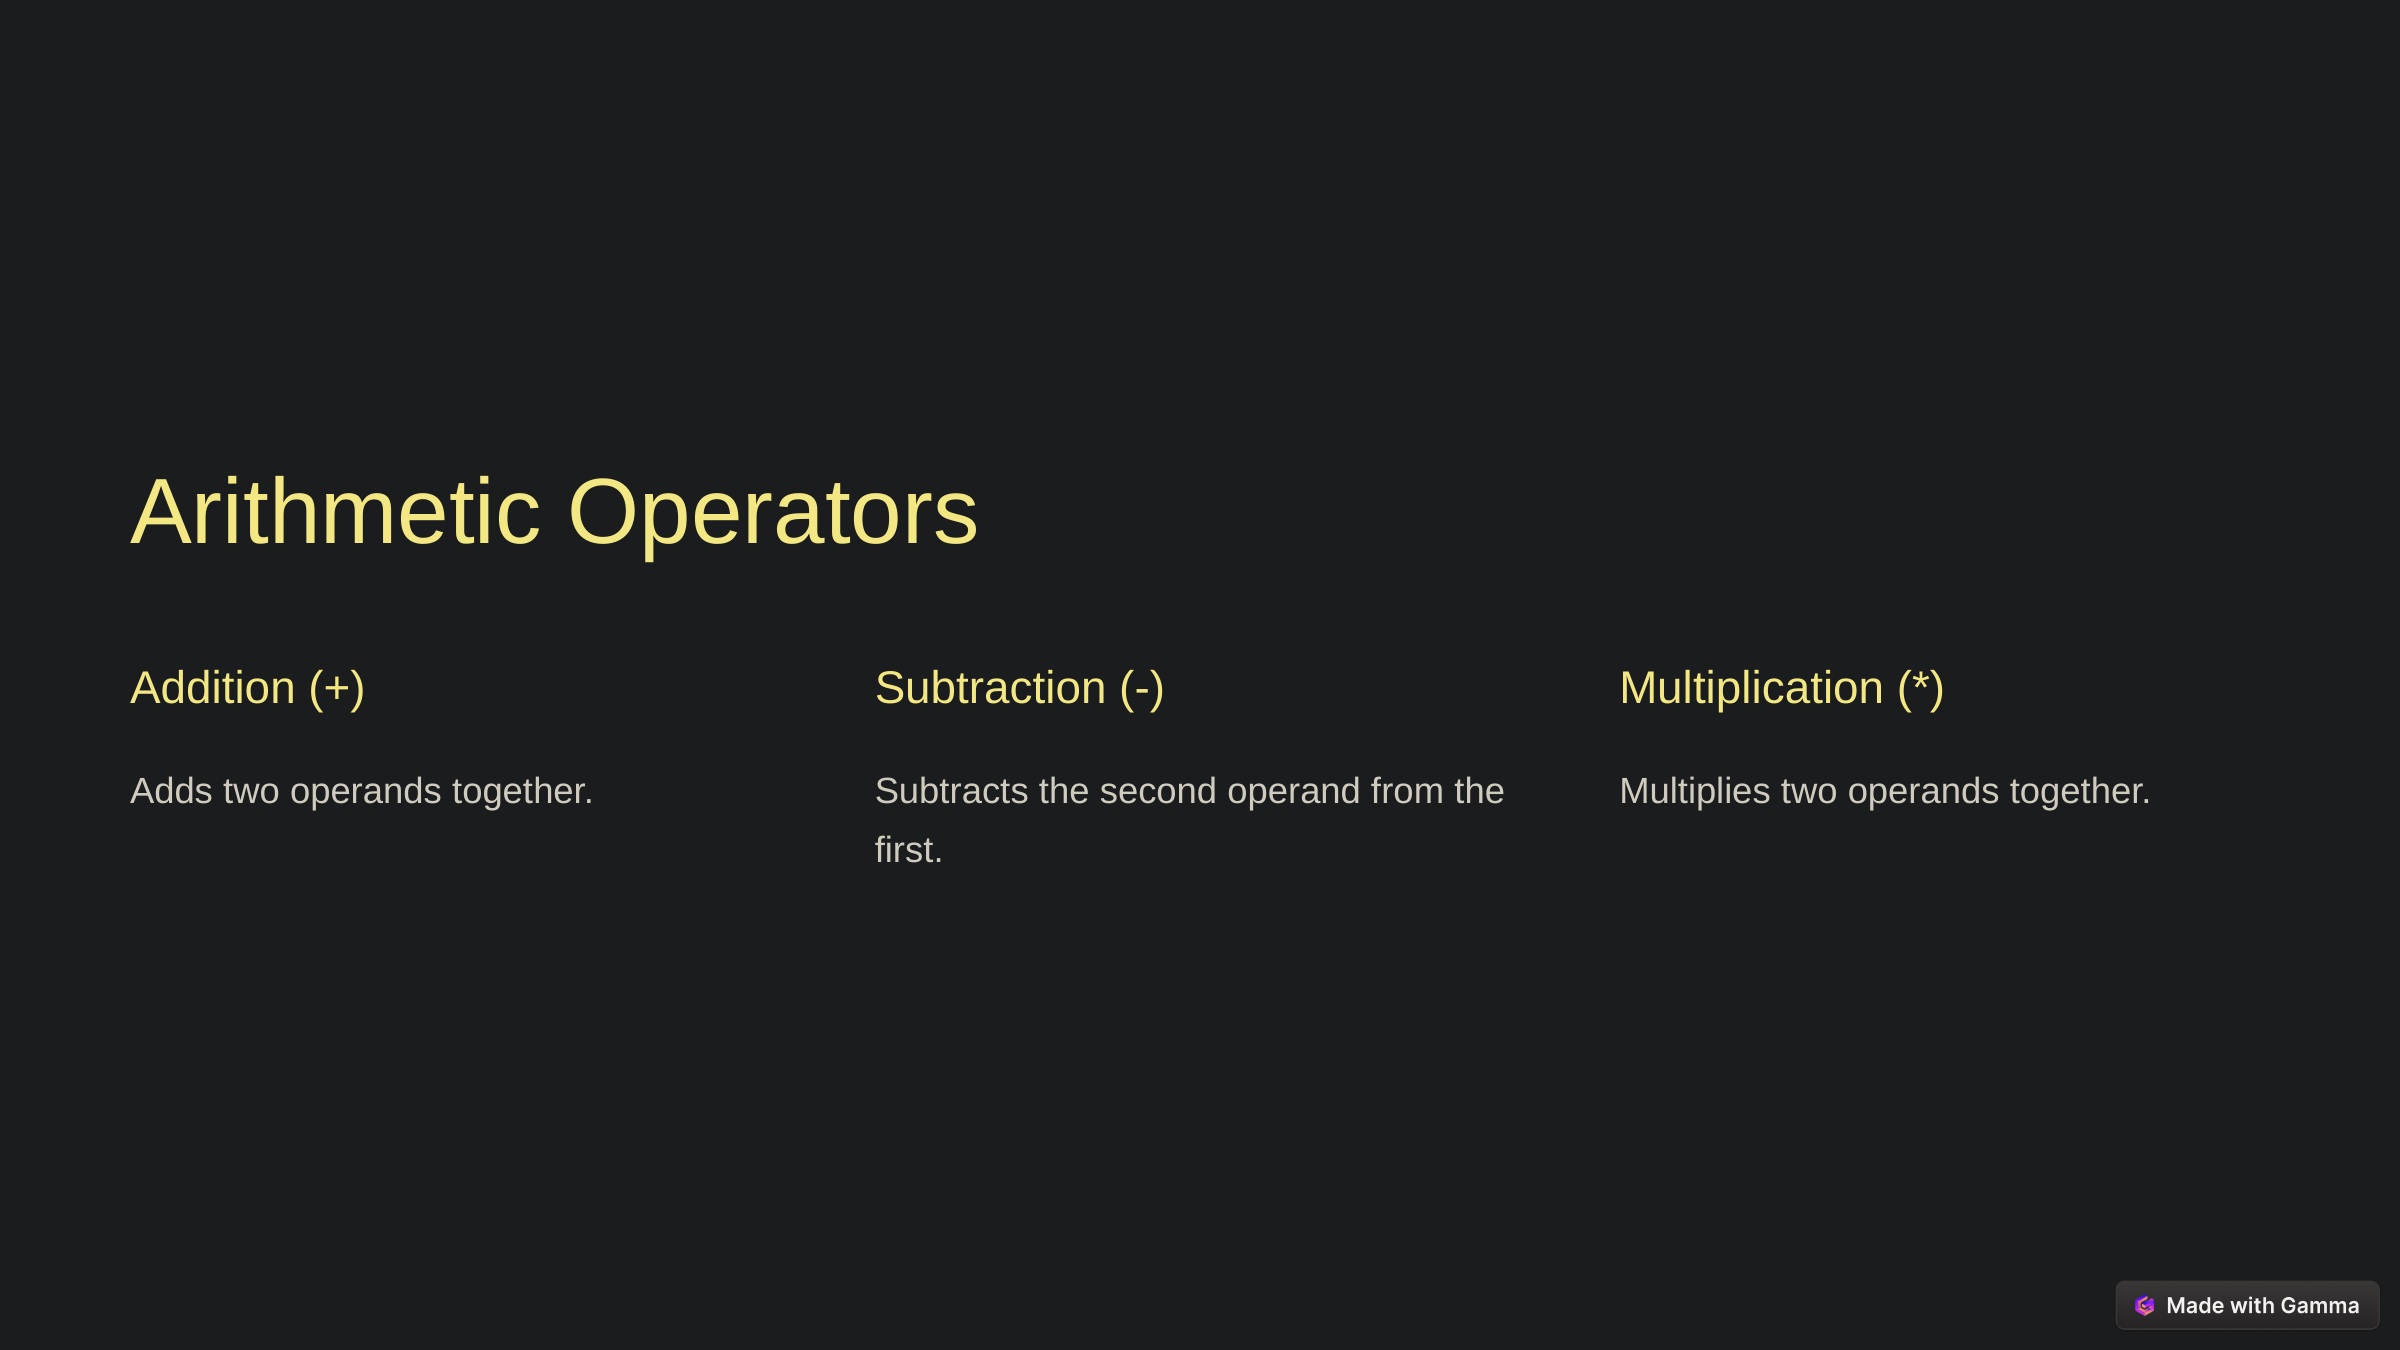

Arithmetic Operators
Addition (+)
Subtraction (-)
Multiplication (*)
Adds two operands together.
Subtracts the second operand from the first.
Multiplies two operands together.